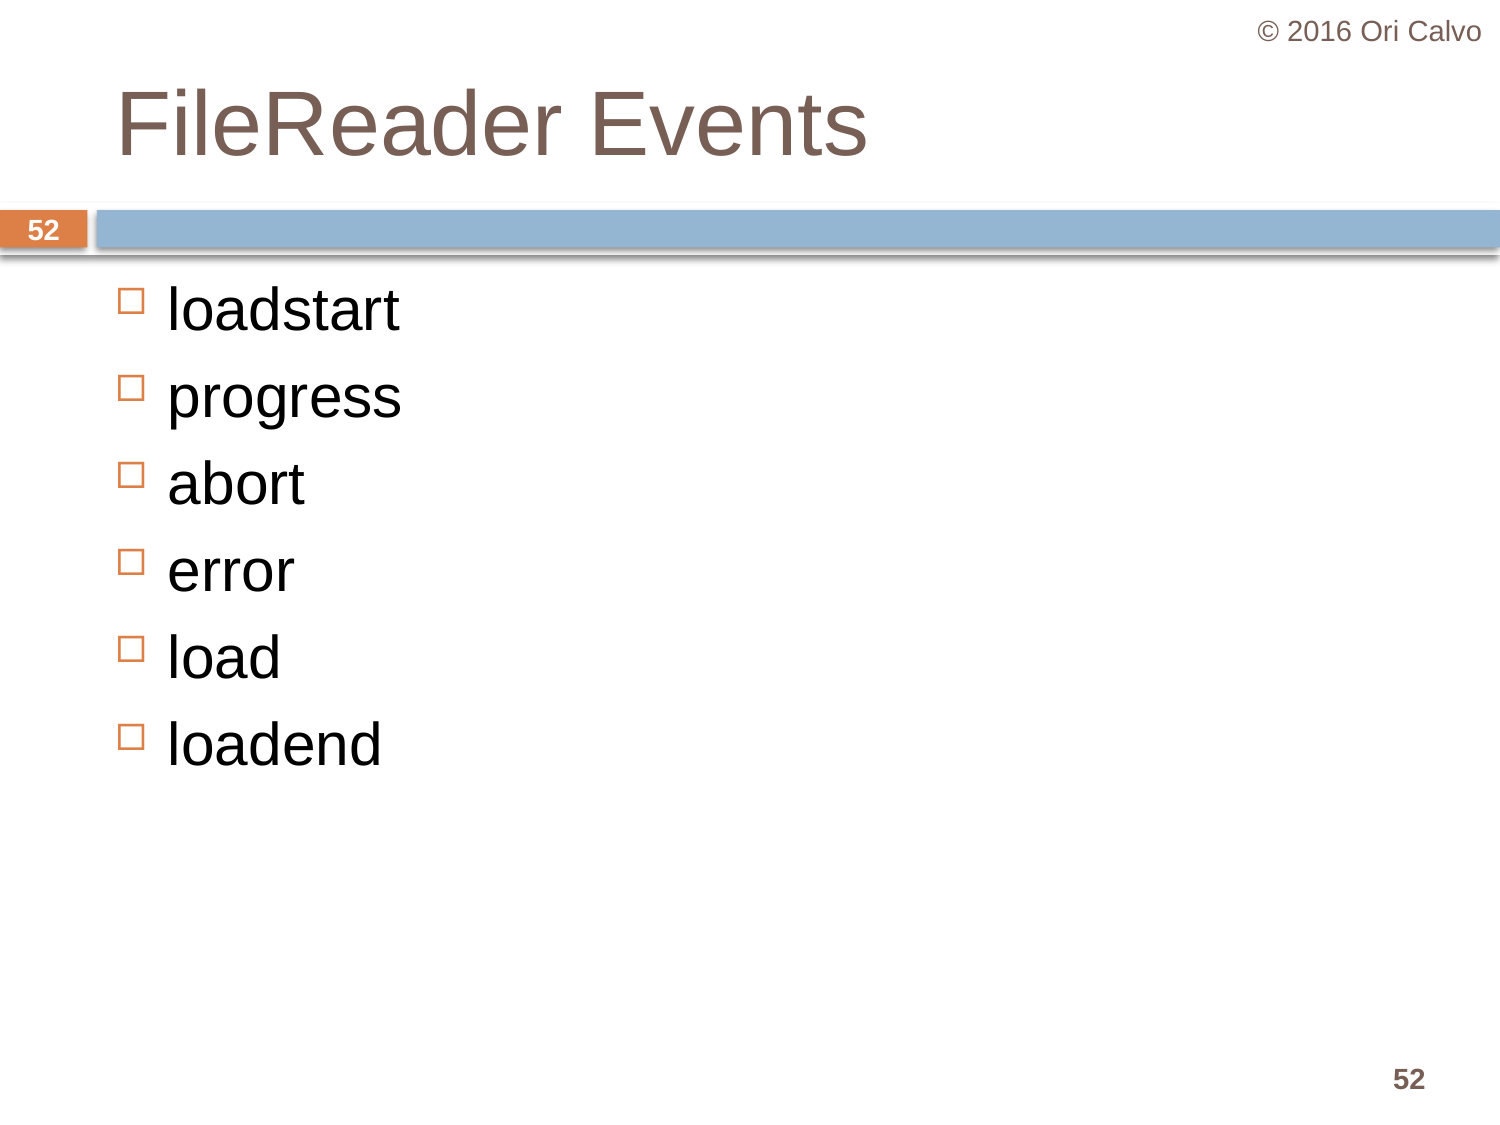

© 2016 Ori Calvo
# FileReader Events
52
loadstart
progress
abort
error
load
loadend